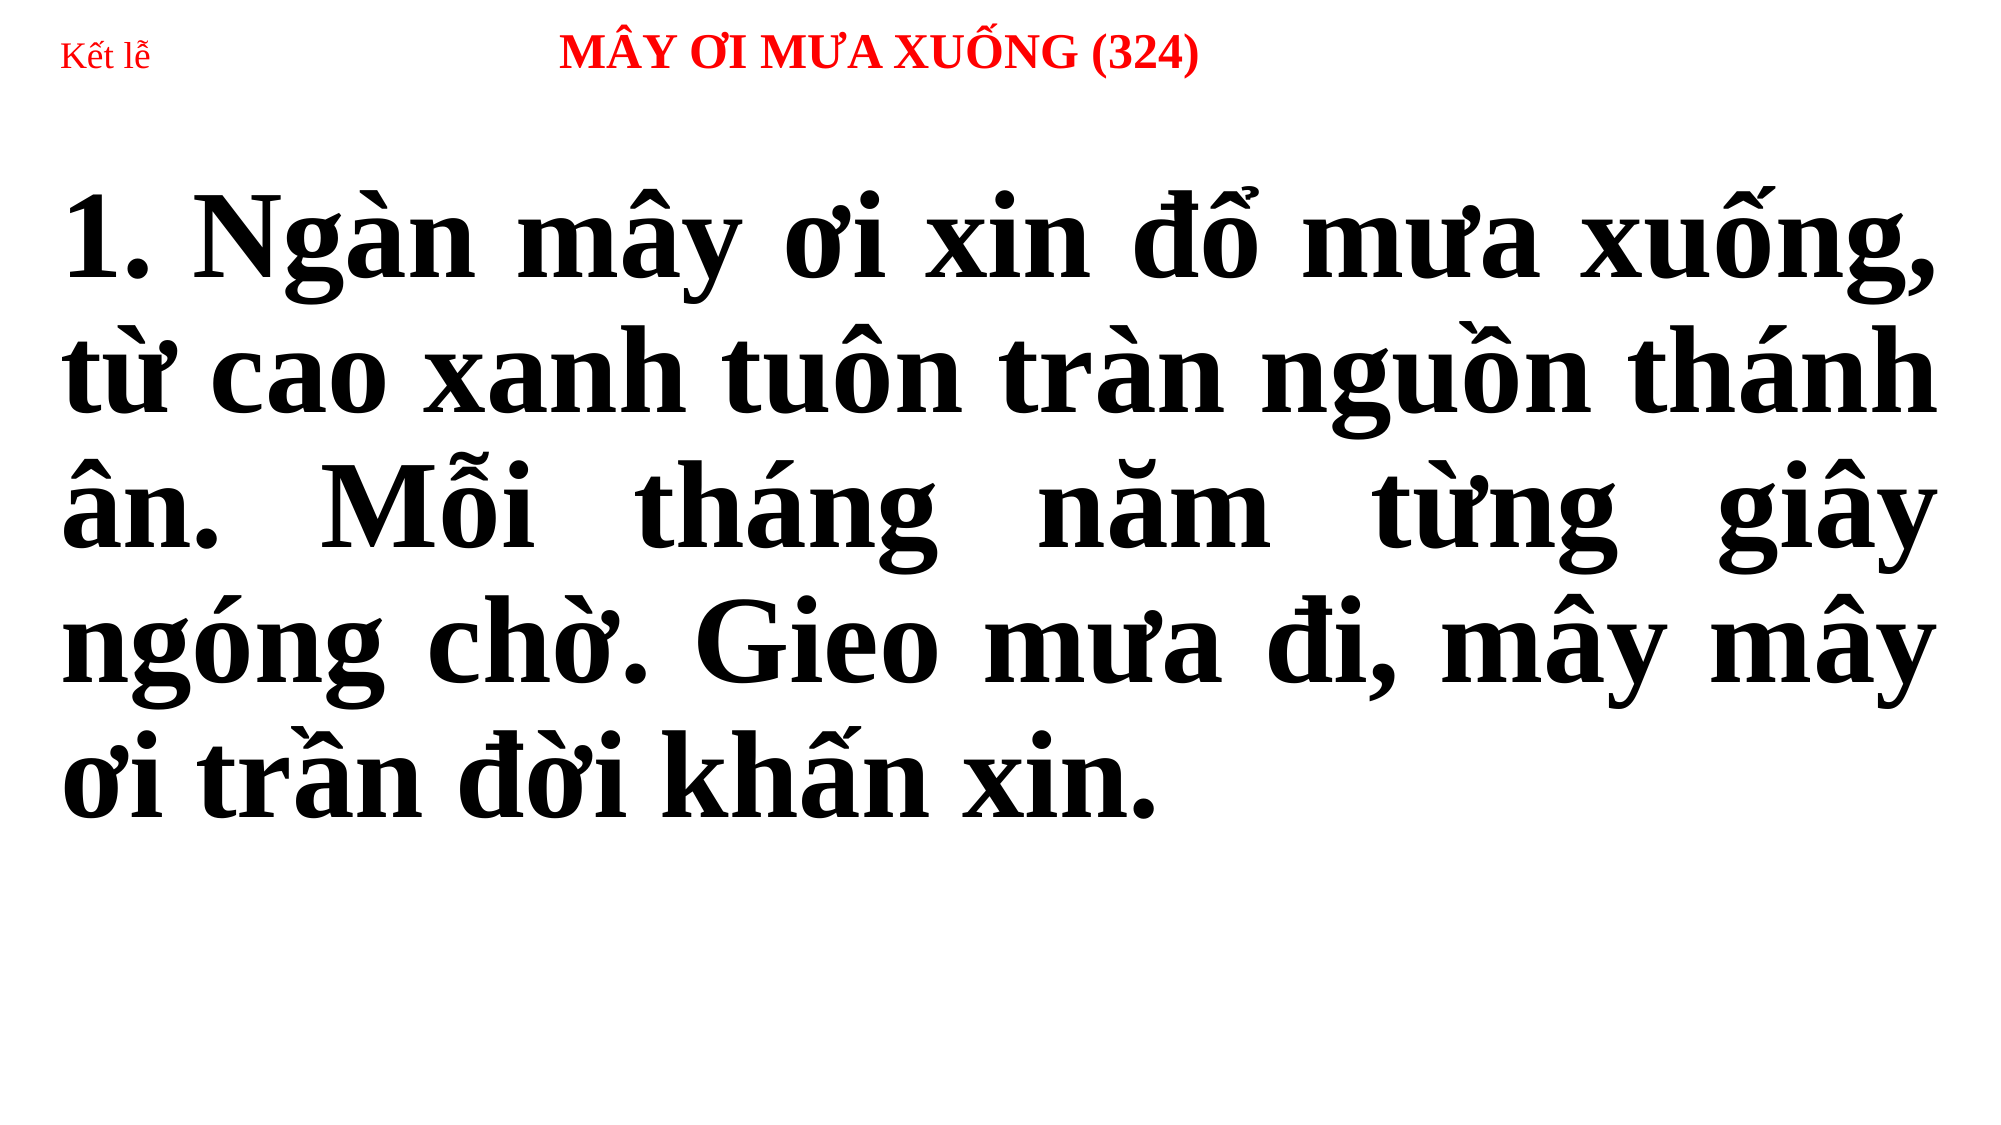

# Kết lễ                                           MÂY ƠI MƯA XUỐNG (324)
1. Ngàn mây ơi xin đổ mưa xuống, từ cao xanh tuôn tràn nguồn thánh ân. Mỗi tháng năm từng giây ngóng chờ. Gieo mưa đi, mây mây ơi trần đời khấn xin.